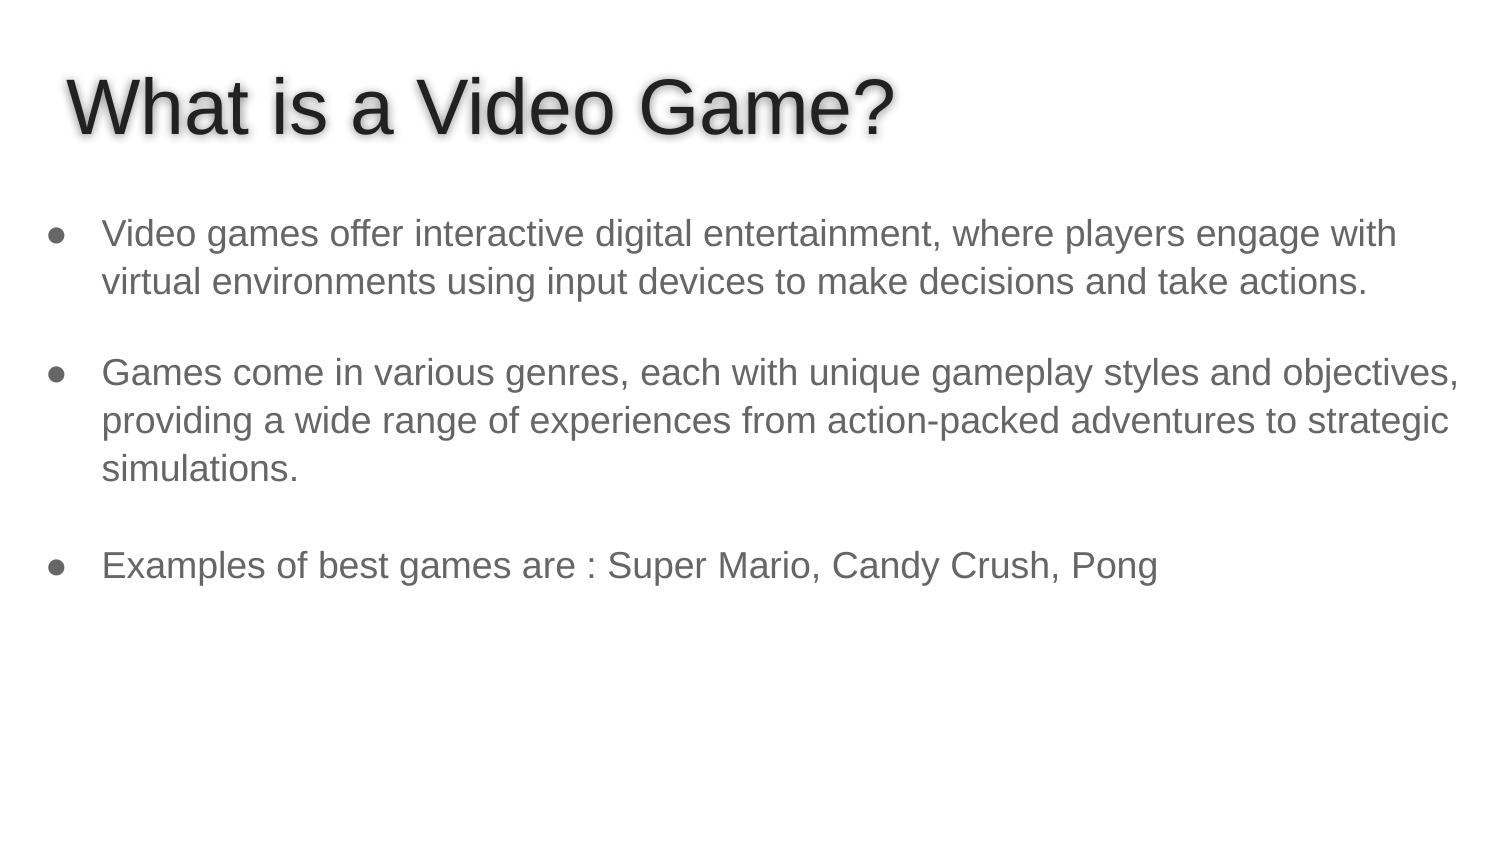

# What is a Video Game?
Video games offer interactive digital entertainment, where players engage with virtual environments using input devices to make decisions and take actions.
Games come in various genres, each with unique gameplay styles and objectives, providing a wide range of experiences from action-packed adventures to strategic simulations.
Examples of best games are : Super Mario, Candy Crush, Pong